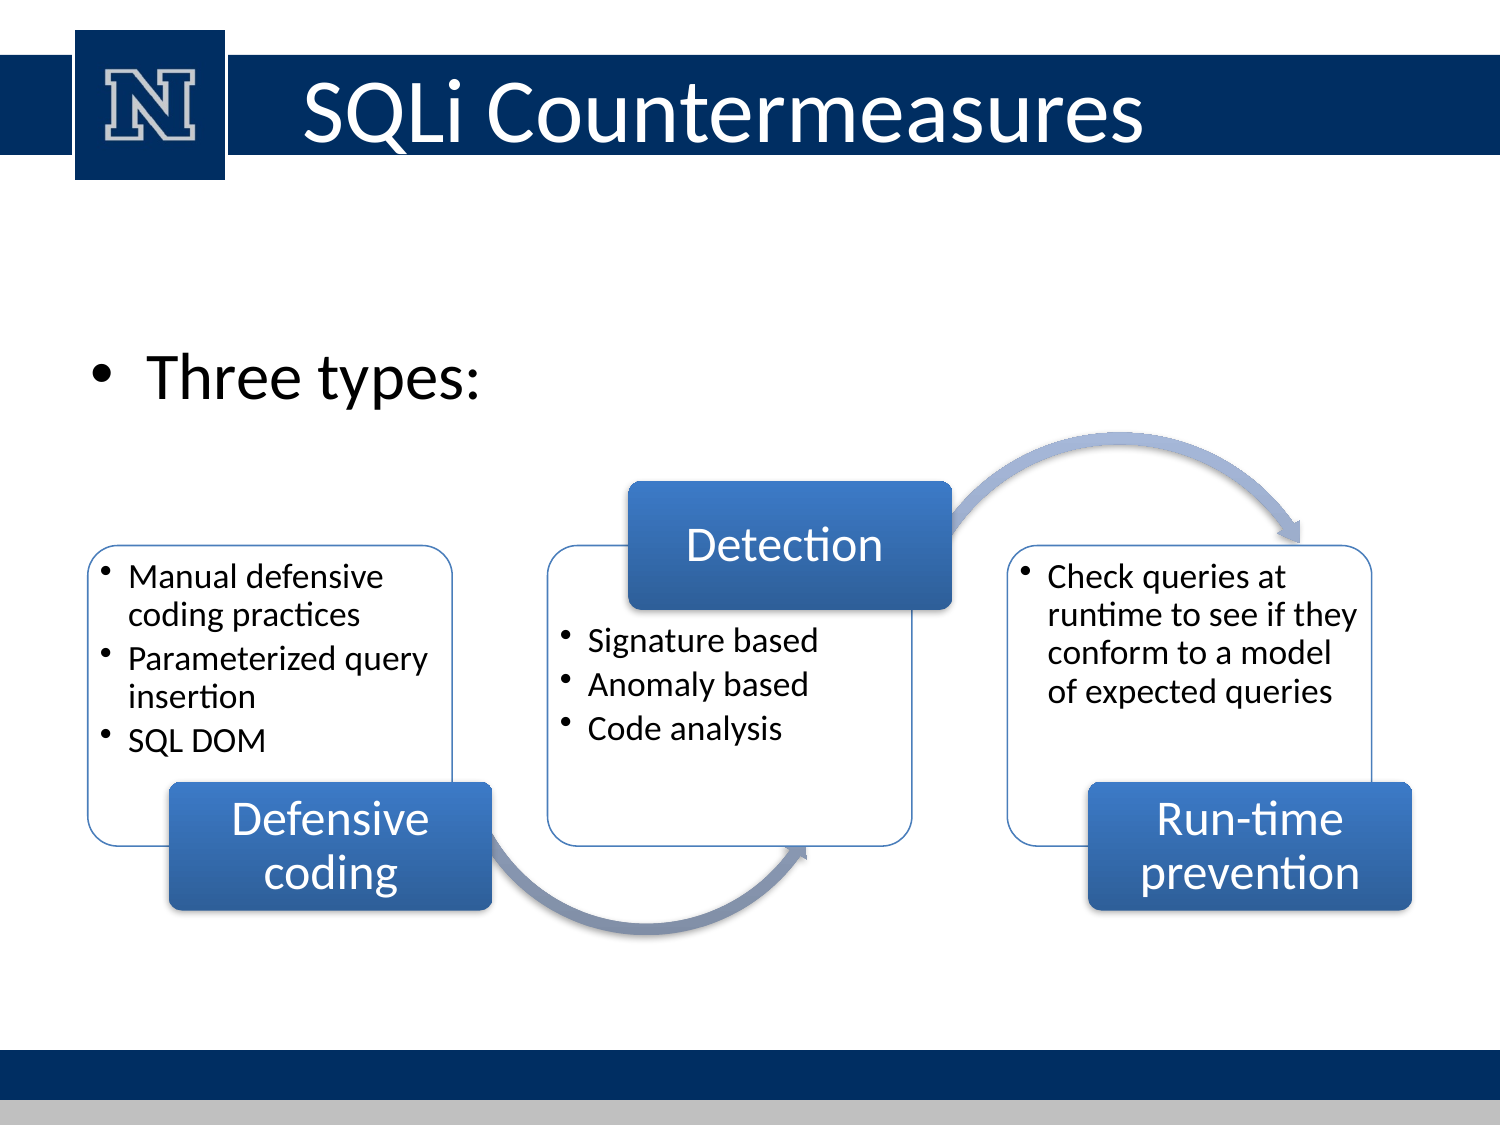

# SQLi Countermeasures
Three types:

Detection
Manual defensive coding practices
Parameterized query insertion
SQL DOM
Signature based
Anomaly based
Code analysis
Check queries at runtime to see if they conform to a model of expected queries

Defensive coding
Run-time prevention